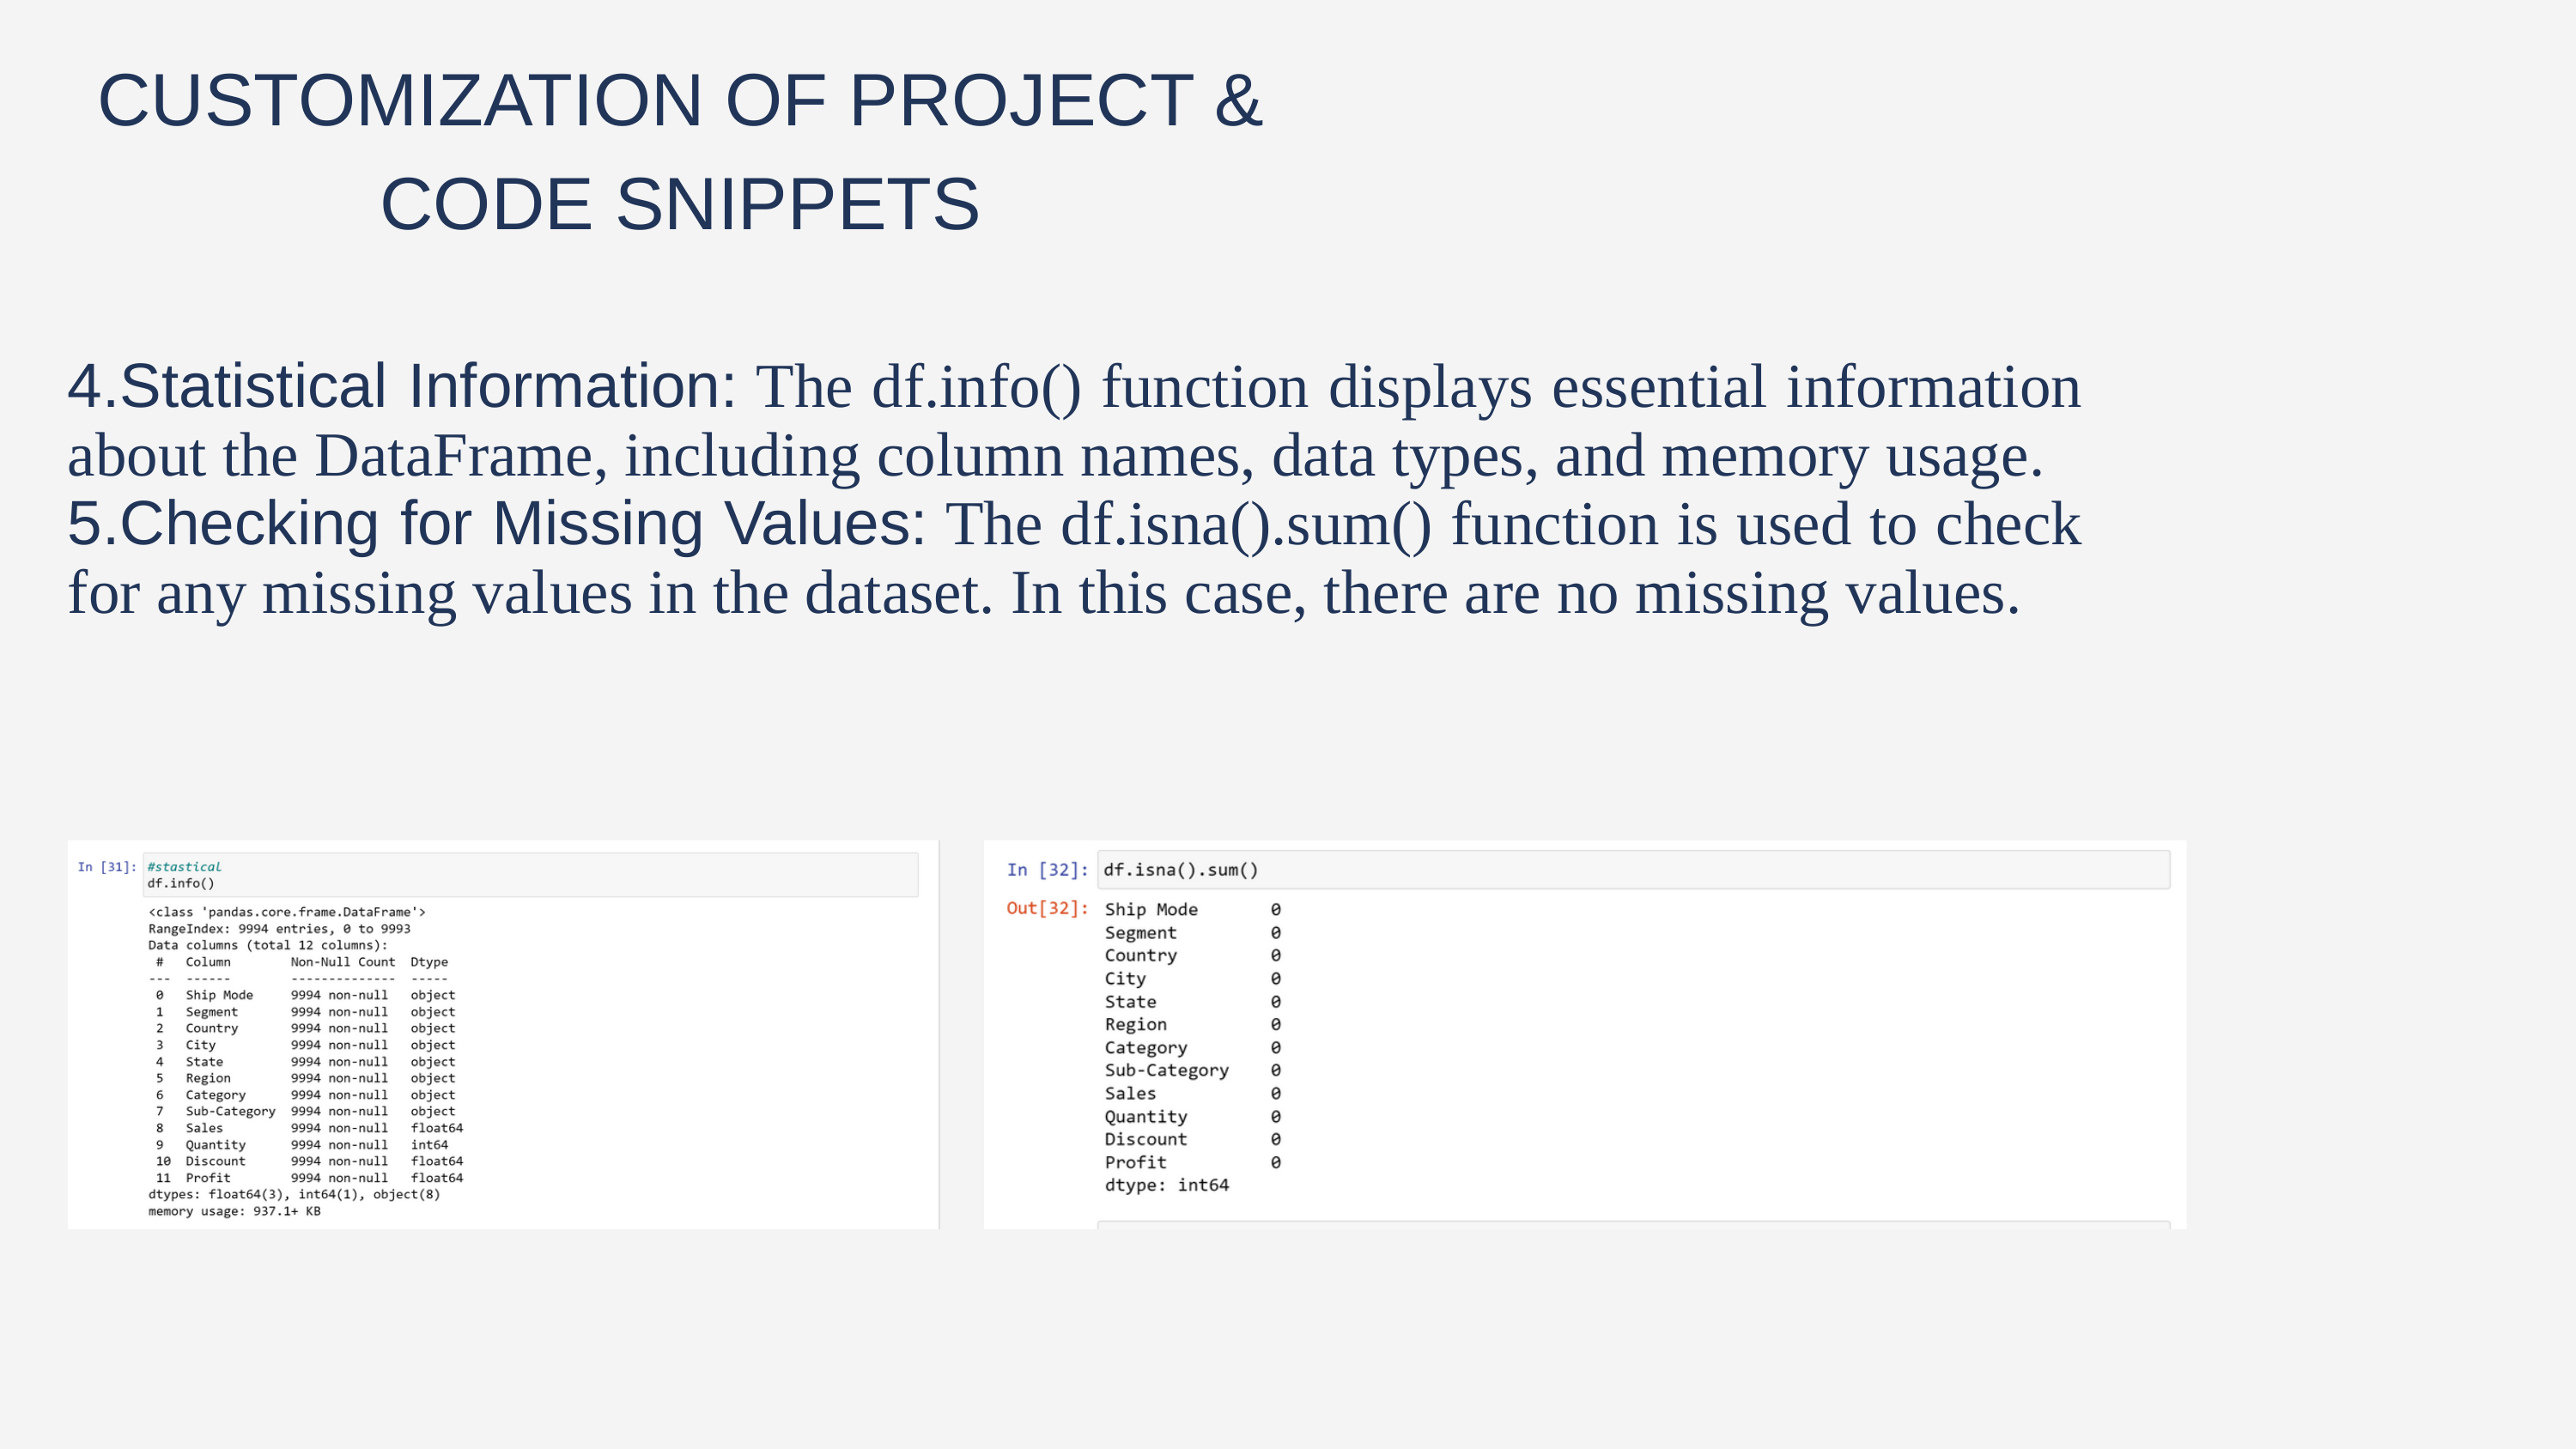

CUSTOMIZATION OF PROJECT & CODE SNIPPETS

4.Statistical Information: The df.info() function displays essential information about the DataFrame, including column names, data types, and memory usage.
5.Checking for Missing Values: The df.isna().sum() function is used to check for any missing values in the dataset. In this case, there are no missing values.